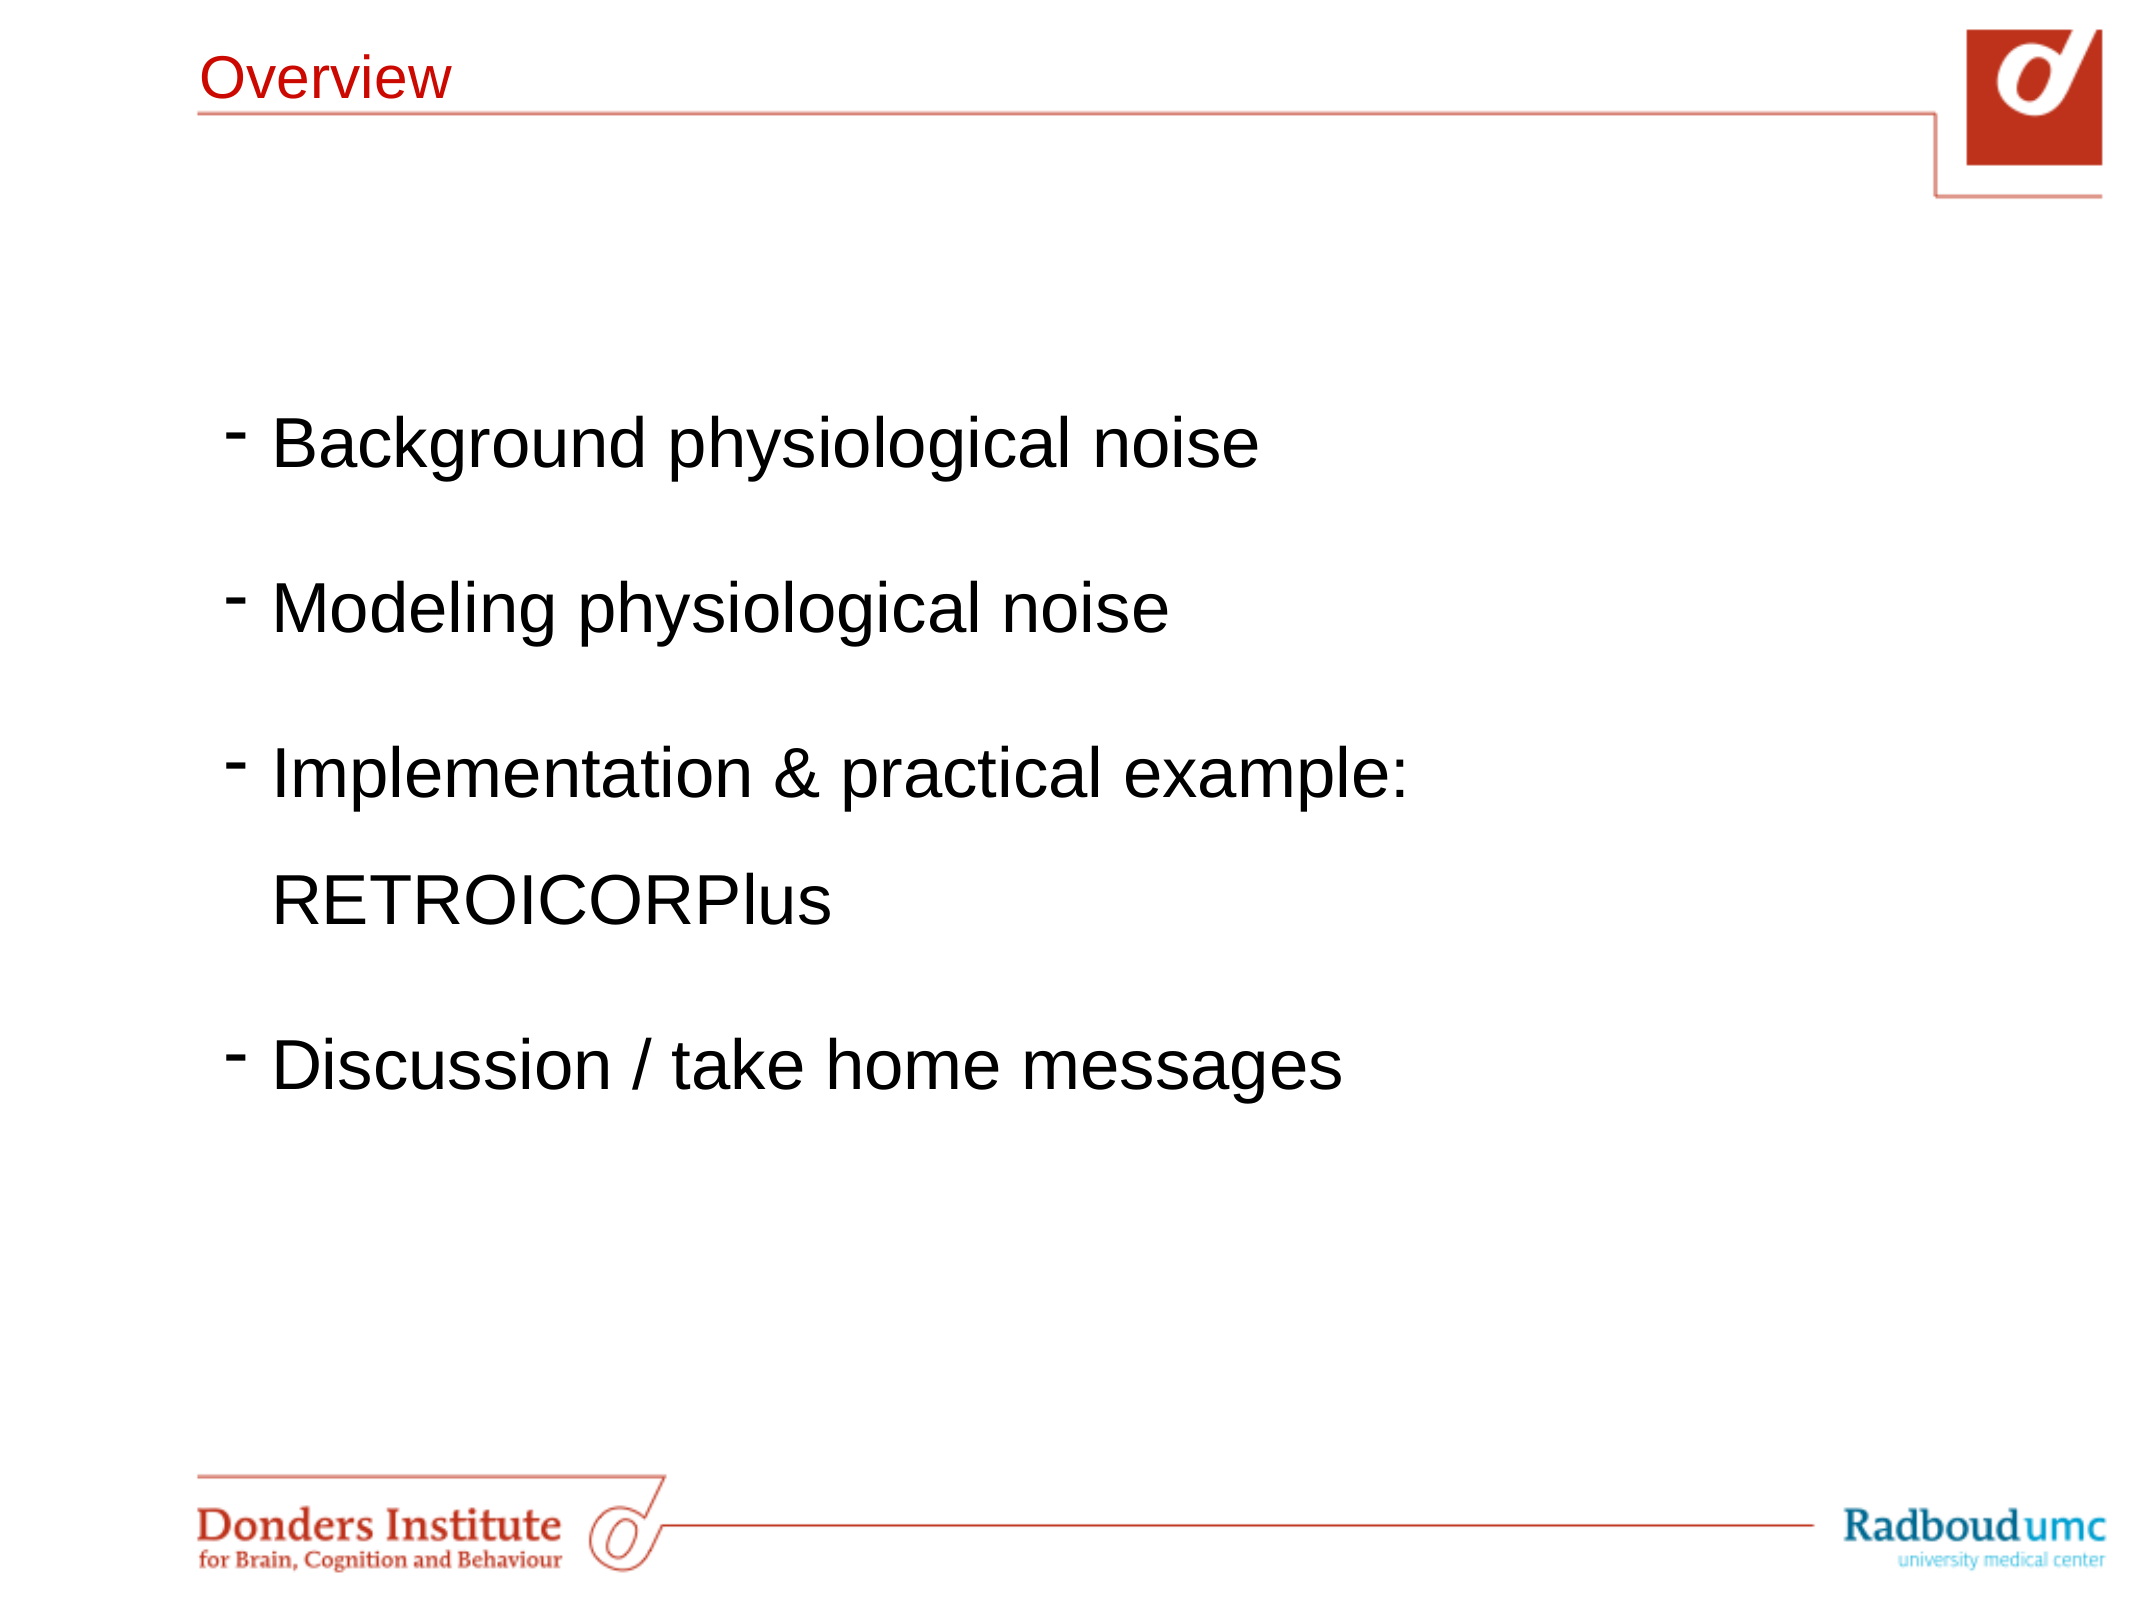

Overview
Background physiological noise
Modeling physiological noise
Implementation & practical example: RETROICORPlus
Discussion / take home messages